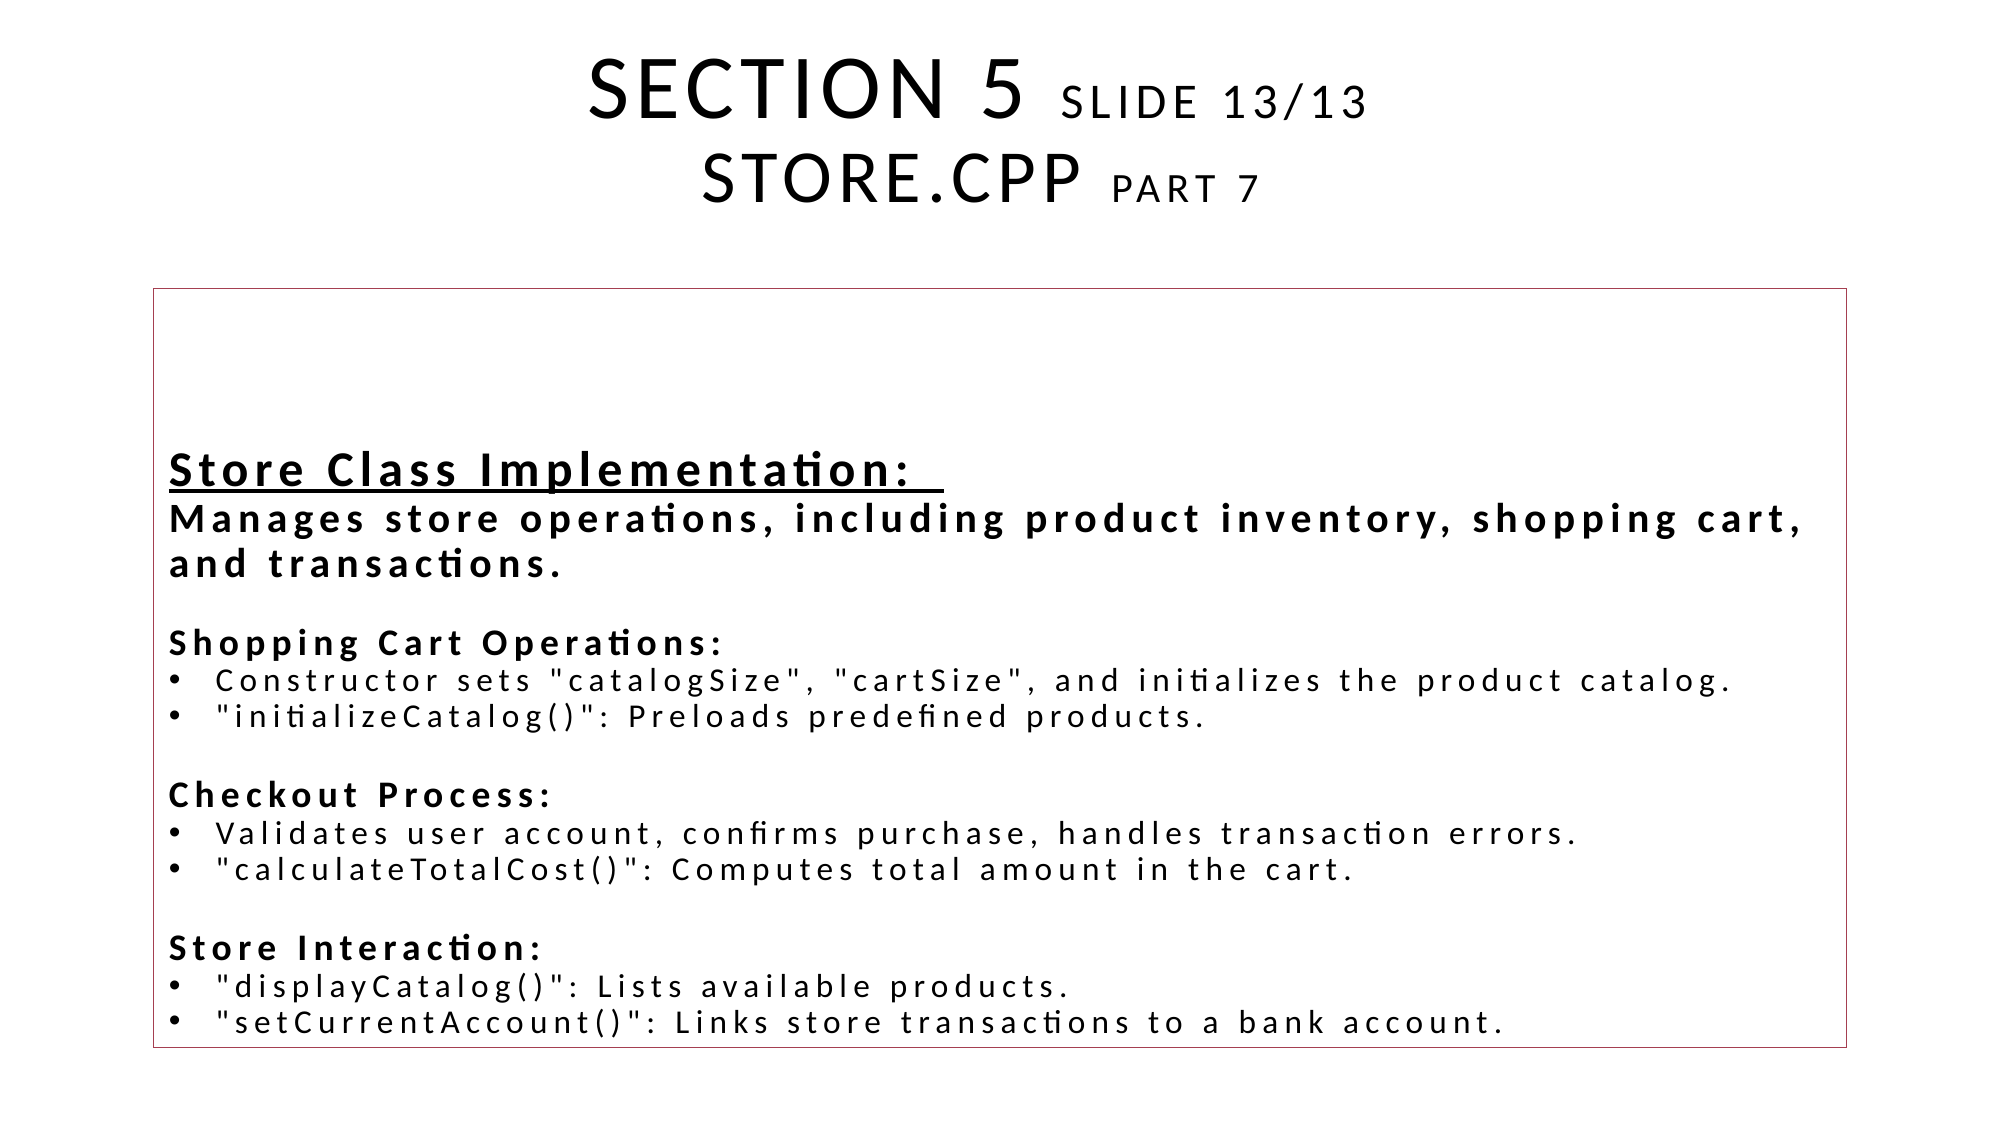

# Section 5 Slide 13/13 Store.cpp part 7
Store Class Implementation:
Manages store operations, including product inventory, shopping cart, and transactions.

Shopping Cart Operations:
Constructor sets "catalogSize", "cartSize", and initializes the product catalog.
"initializeCatalog()": Preloads predefined products.

Checkout Process:
Validates user account, confirms purchase, handles transaction errors.
"calculateTotalCost()": Computes total amount in the cart.

Store Interaction:
"displayCatalog()": Lists available products.
"setCurrentAccount()": Links store transactions to a bank account.